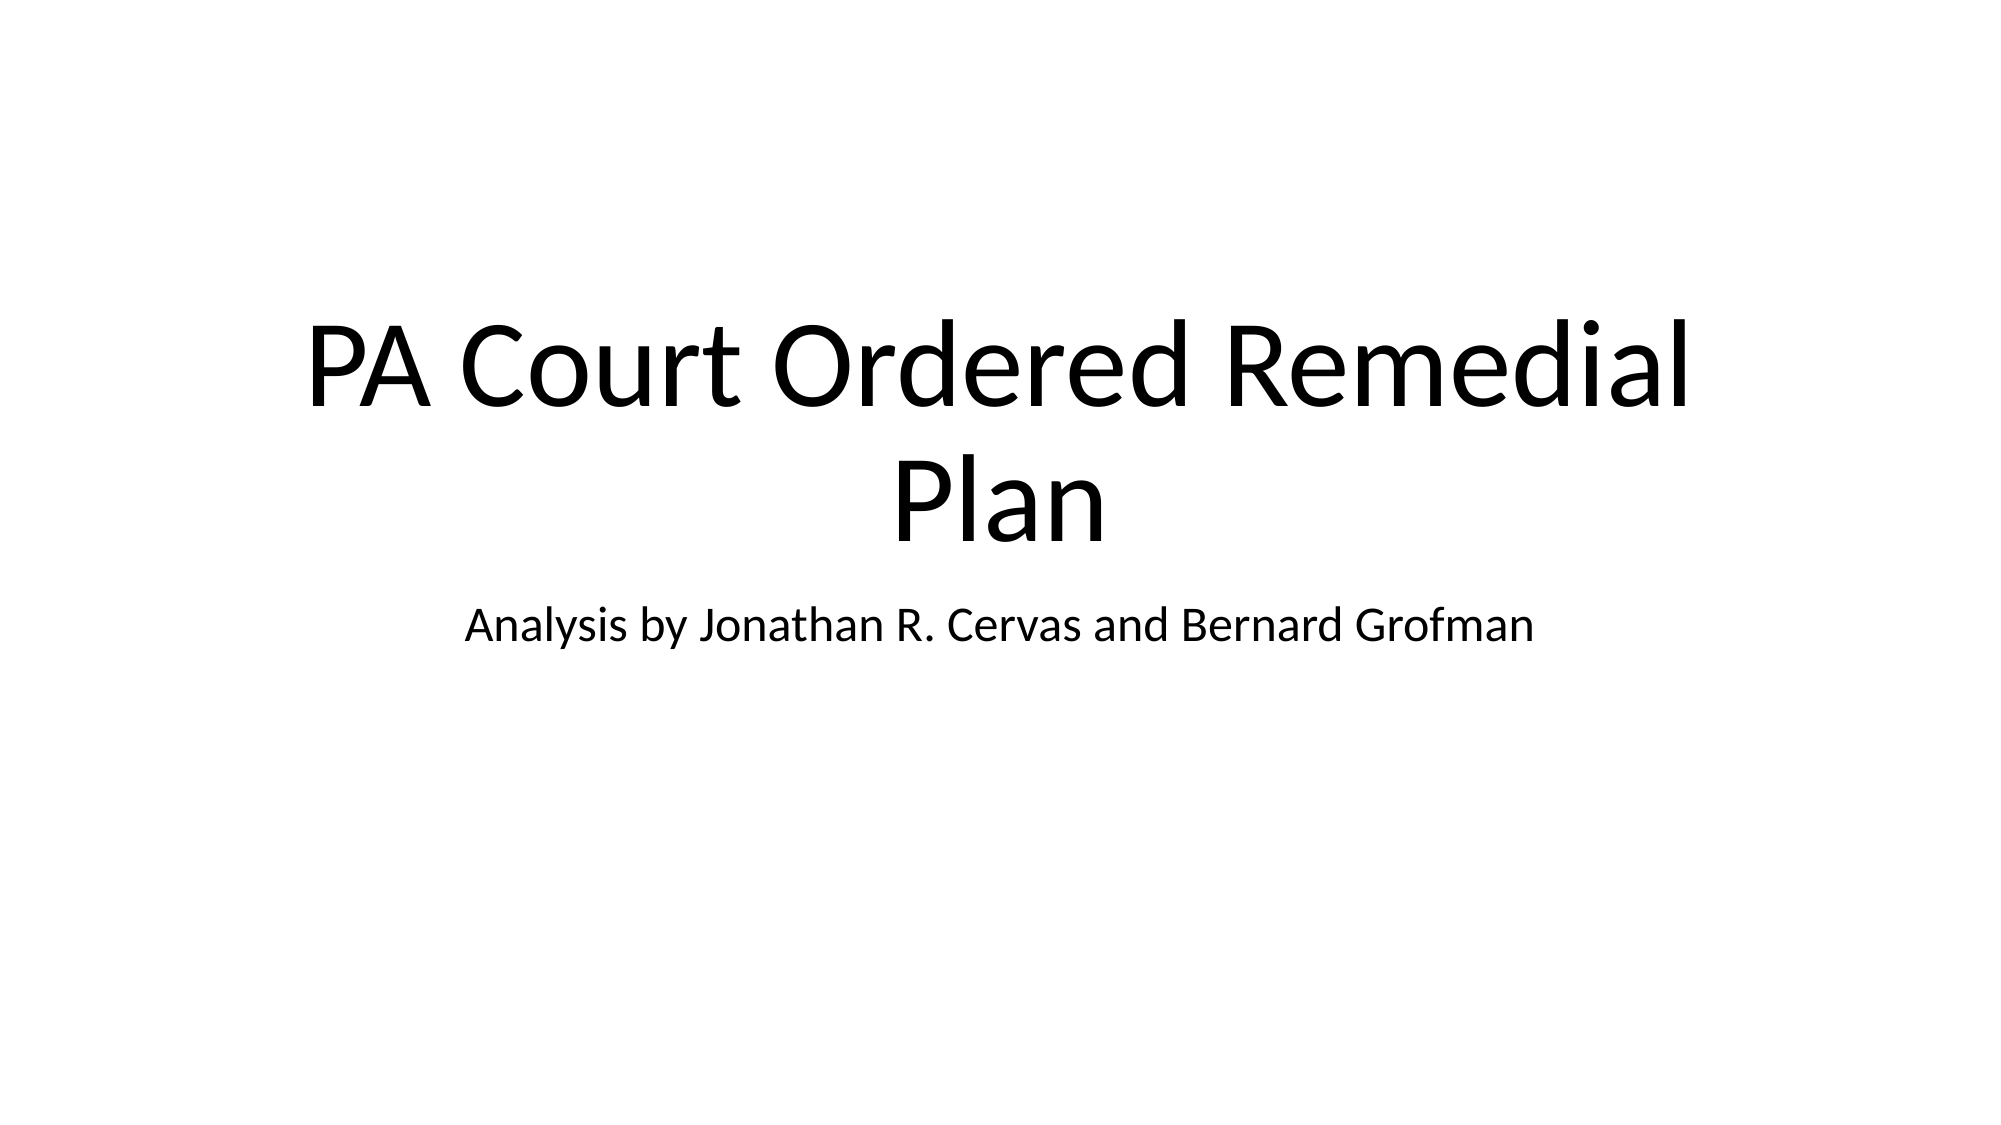

# PA Court Ordered Remedial Plan
Analysis by Jonathan R. Cervas and Bernard Grofman